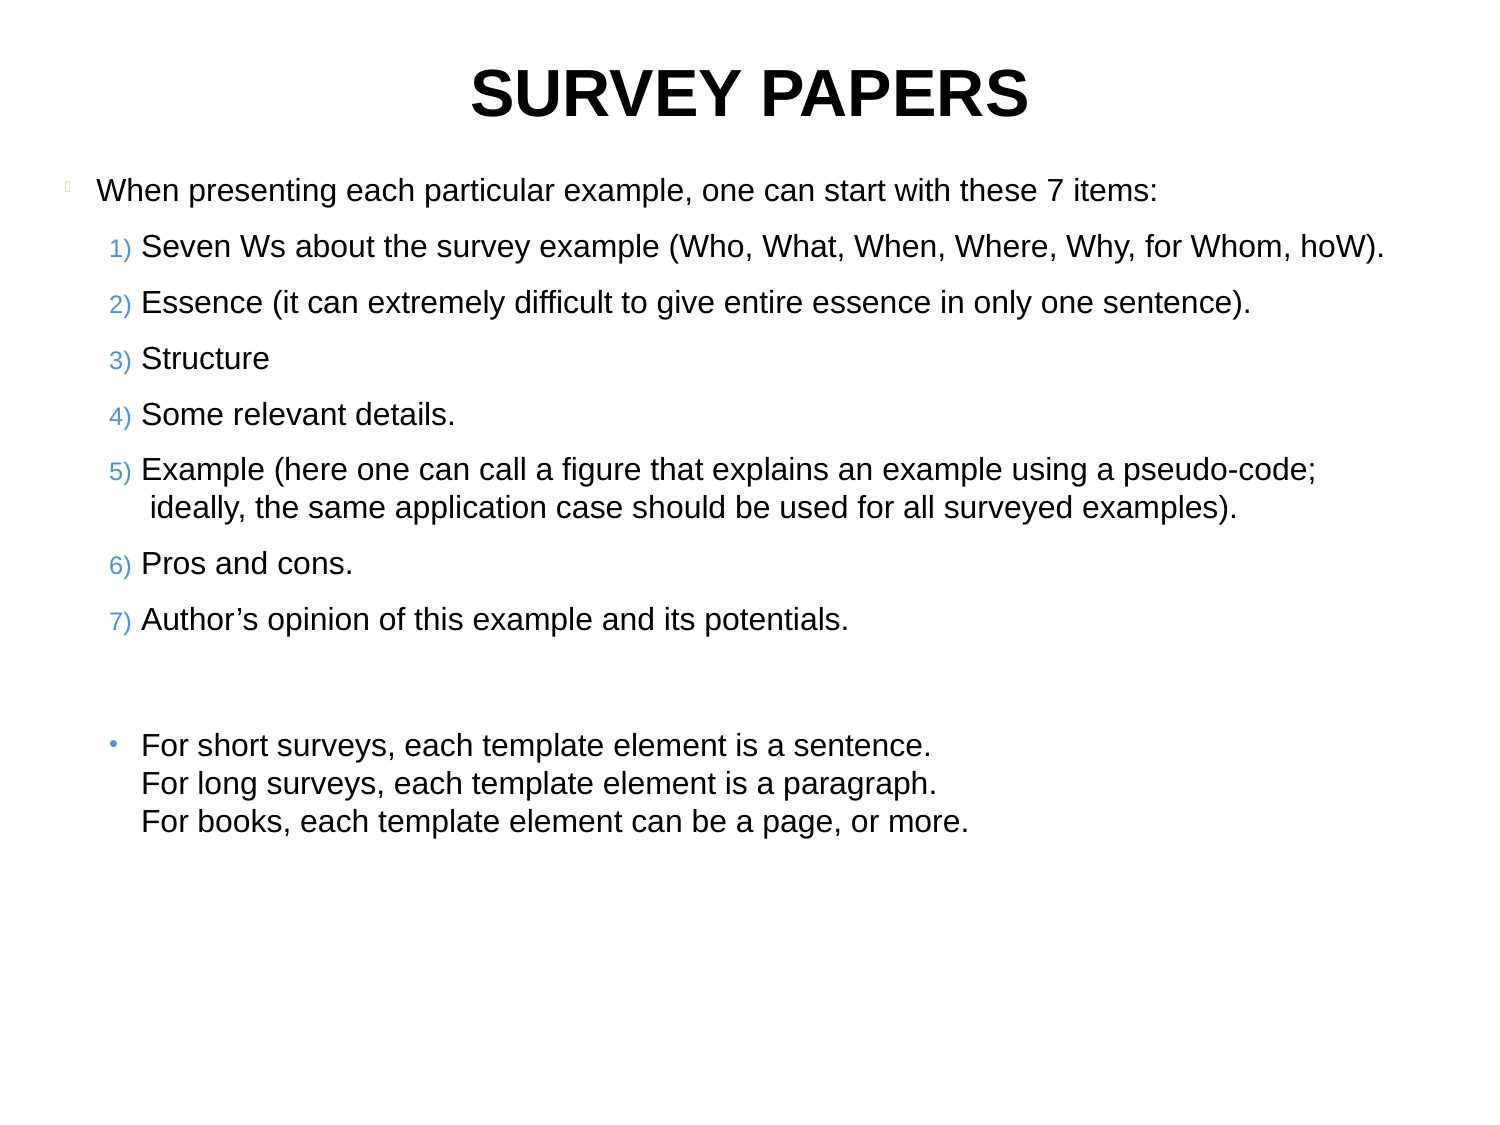

SURVEY PAPERS
When presenting each particular example, one can start with these 7 items:
Seven Ws about the survey example (Who, What, When, Where, Why, for Whom, hoW).
Essence (it can extremely difficult to give entire essence in only one sentence).
Structure
Some relevant details.
Example (here one can call a figure that explains an example using a pseudo-code;
 ideally, the same application case should be used for all surveyed examples).
Pros and cons.
Author’s opinion of this example and its potentials.

For short surveys, each template element is a sentence.
For long surveys, each template element is a paragraph.
For books, each template element can be a page, or more.